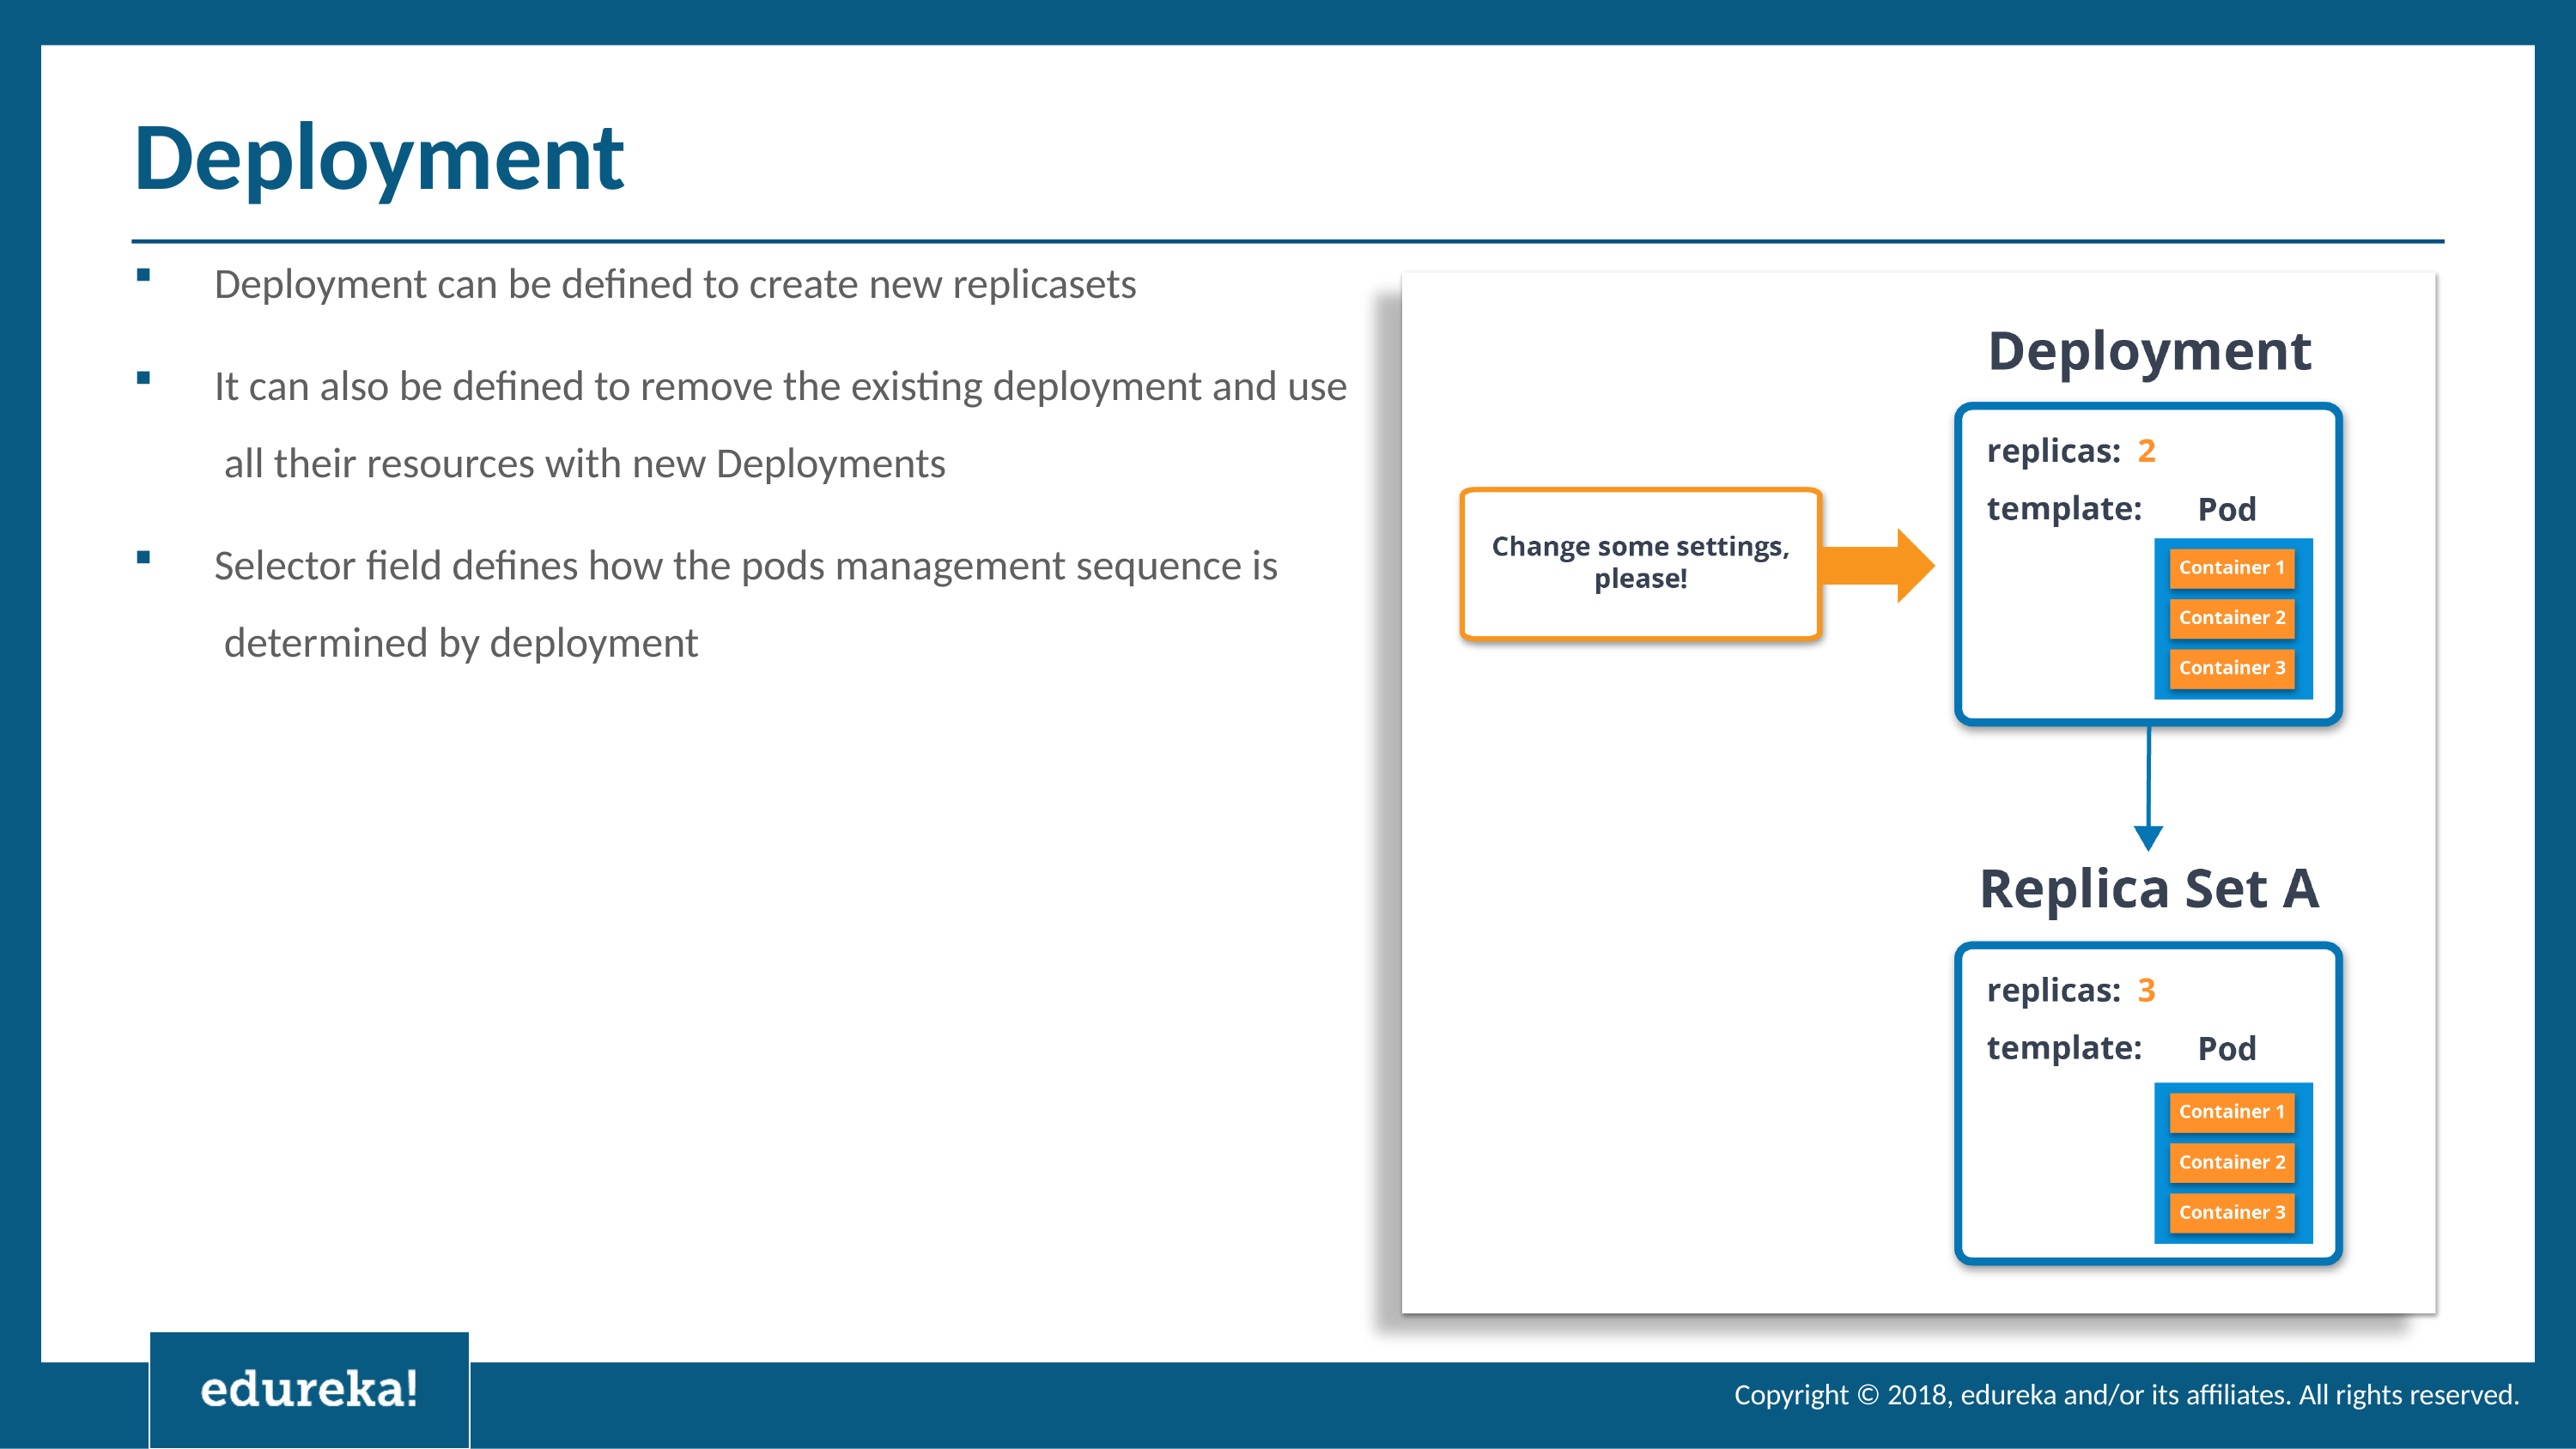

# Deployment
Deployment can be defined to create new replicasets
It can also be defined to remove the existing deployment and use  all their resources with new Deployments
Selector field defines how the pods management sequence is  determined by deployment

Copyright © 2018, edureka and/or its affiliates. All rights reserved.